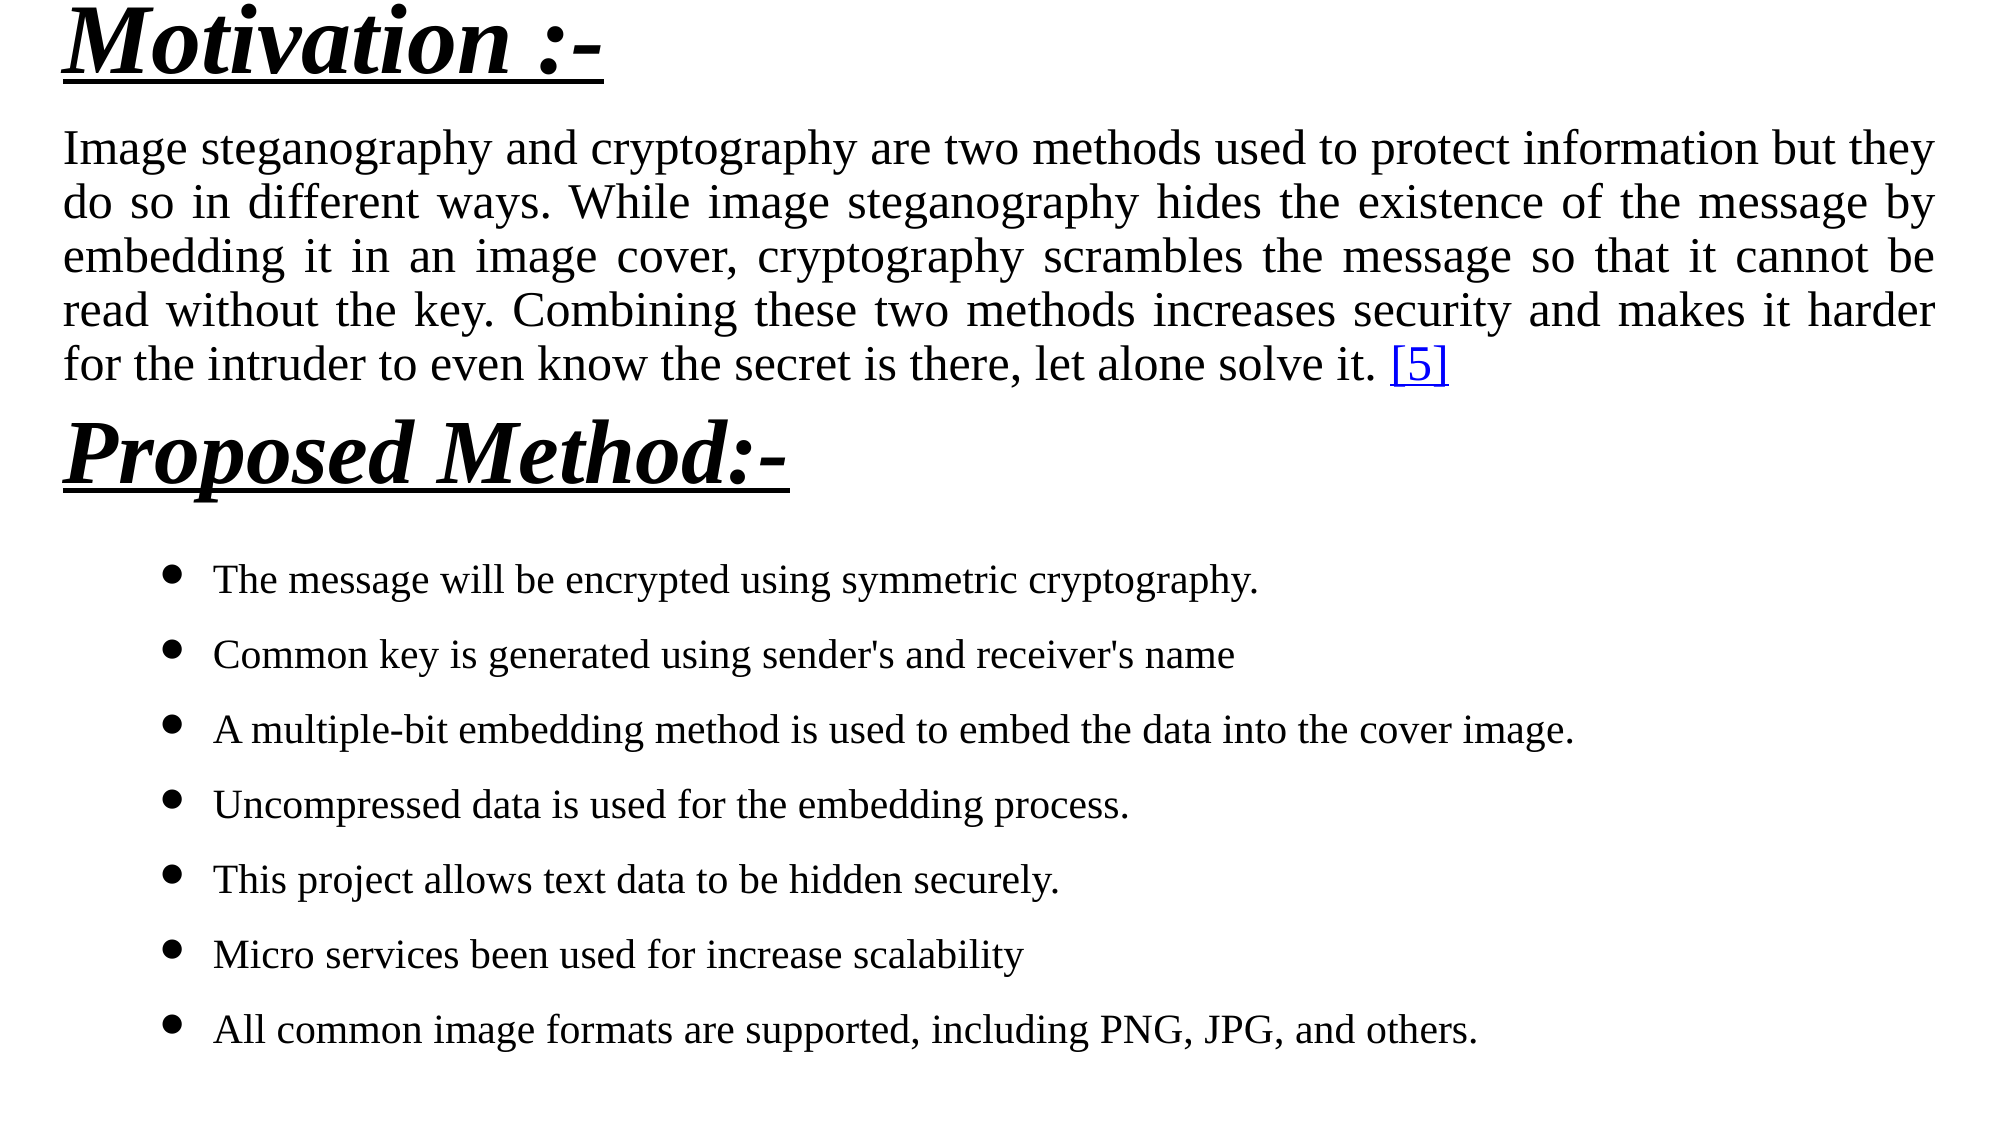

Motivation :-

Image steganography and cryptography are two methods used to protect information but they do so in different ways. While image steganography hides the existence of the message by embedding it in an image cover, cryptography scrambles the message so that it cannot be read without the key. Combining these two methods increases security and makes it harder for the intruder to even know the secret is there, let alone solve it. [5]
Proposed Method:-

The message will be encrypted using symmetric cryptography.
Common key is generated using sender's and receiver's name
A multiple-bit embedding method is used to embed the data into the cover image.
Uncompressed data is used for the embedding process.
This project allows text data to be hidden securely.
Micro services been used for increase scalability
All common image formats are supported, including PNG, JPG, and others.